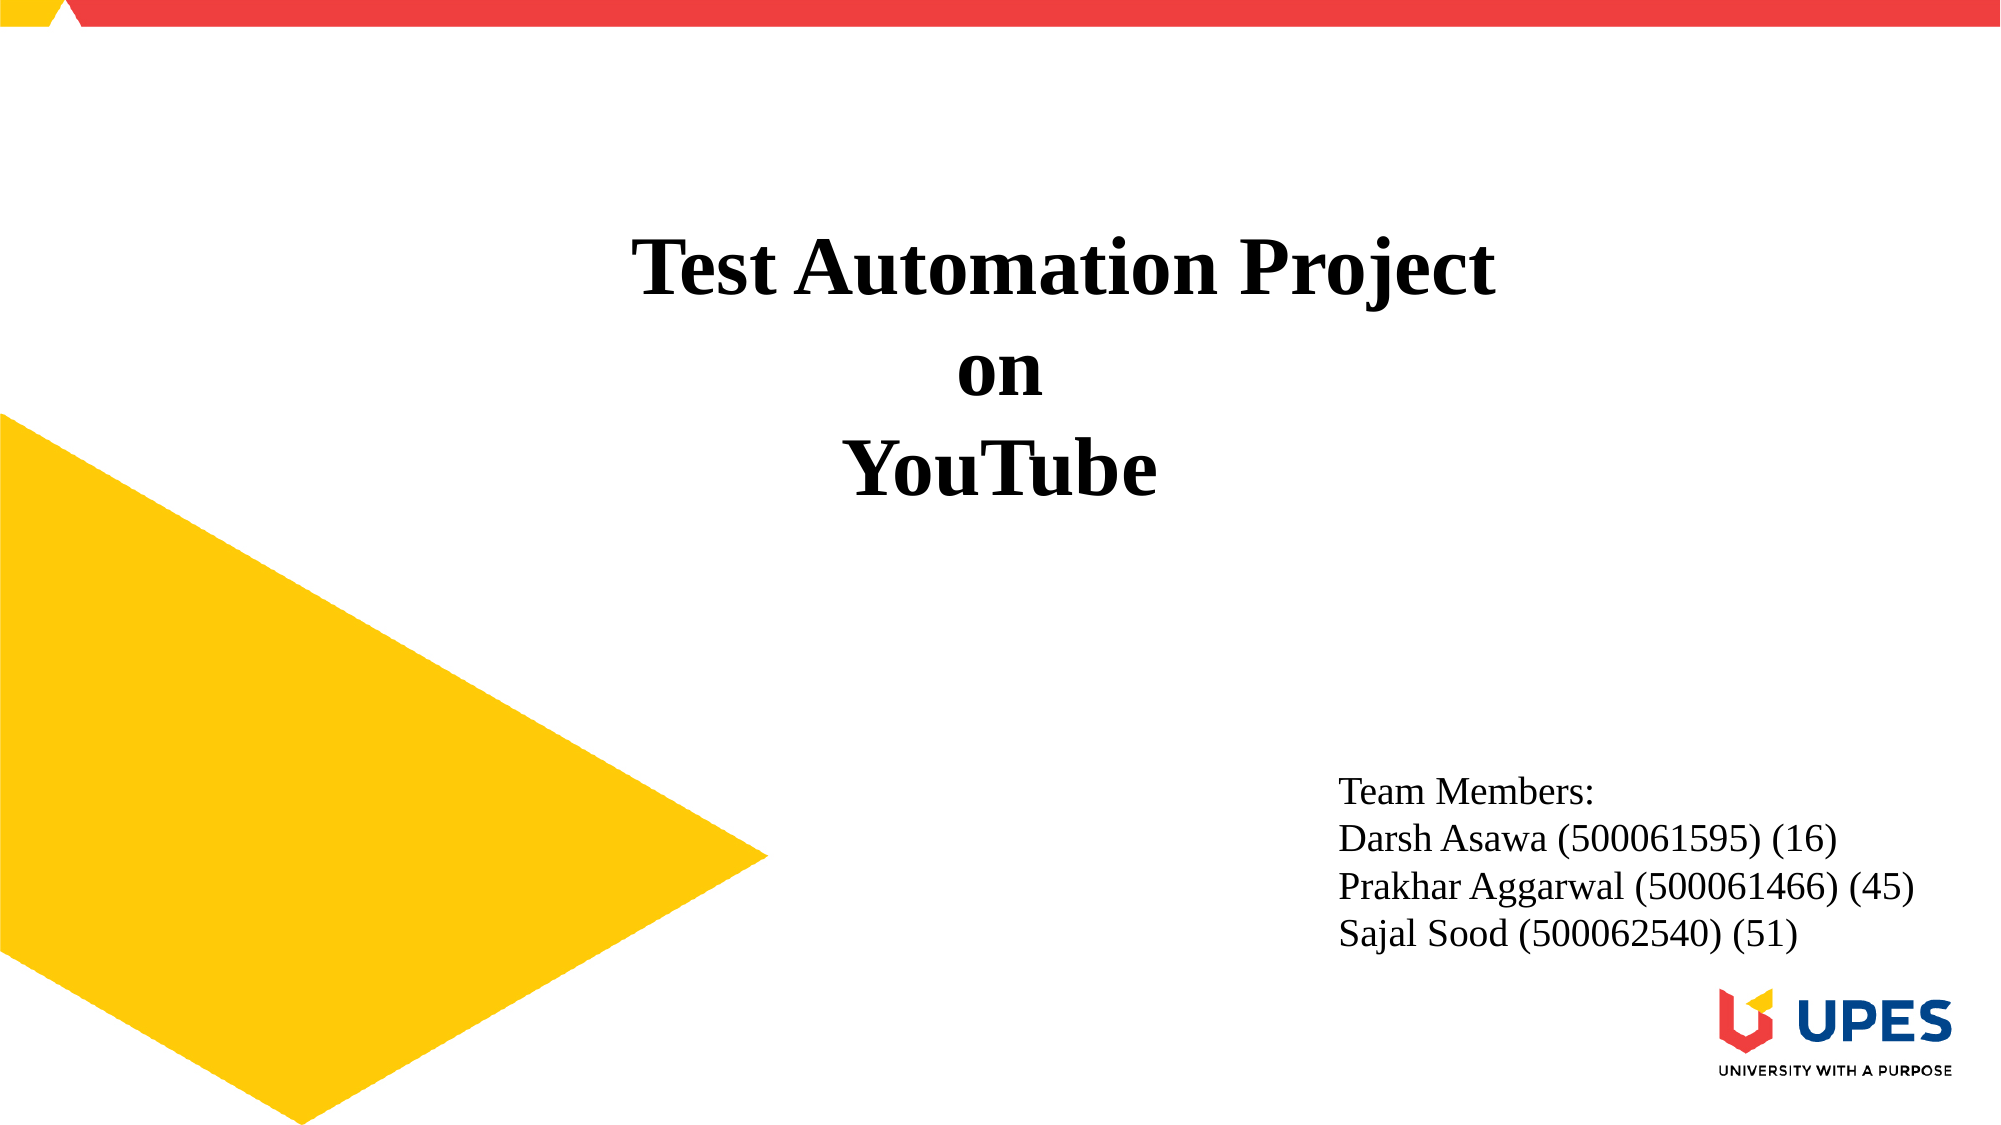

# Test Automation Project on YouTube
Team Members:
Darsh Asawa (500061595) (16)
Prakhar Aggarwal (500061466) (45)
Sajal Sood (500062540) (51)